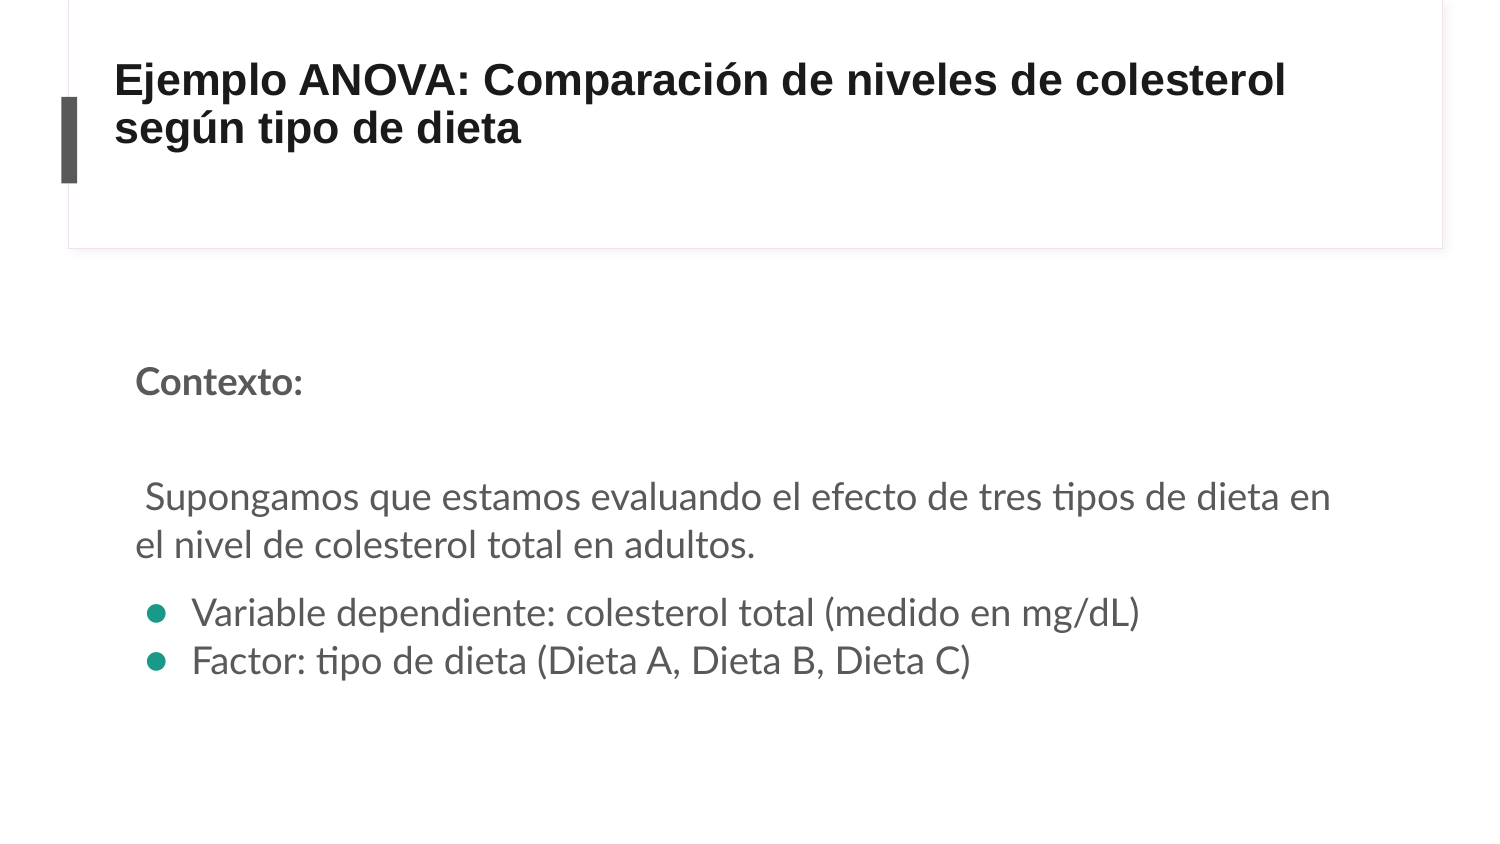

# Ejemplo ANOVA: Comparación de niveles de colesterol según tipo de dieta
Contexto:
 Supongamos que estamos evaluando el efecto de tres tipos de dieta en el nivel de colesterol total en adultos.
Variable dependiente: colesterol total (medido en mg/dL)
Factor: tipo de dieta (Dieta A, Dieta B, Dieta C)